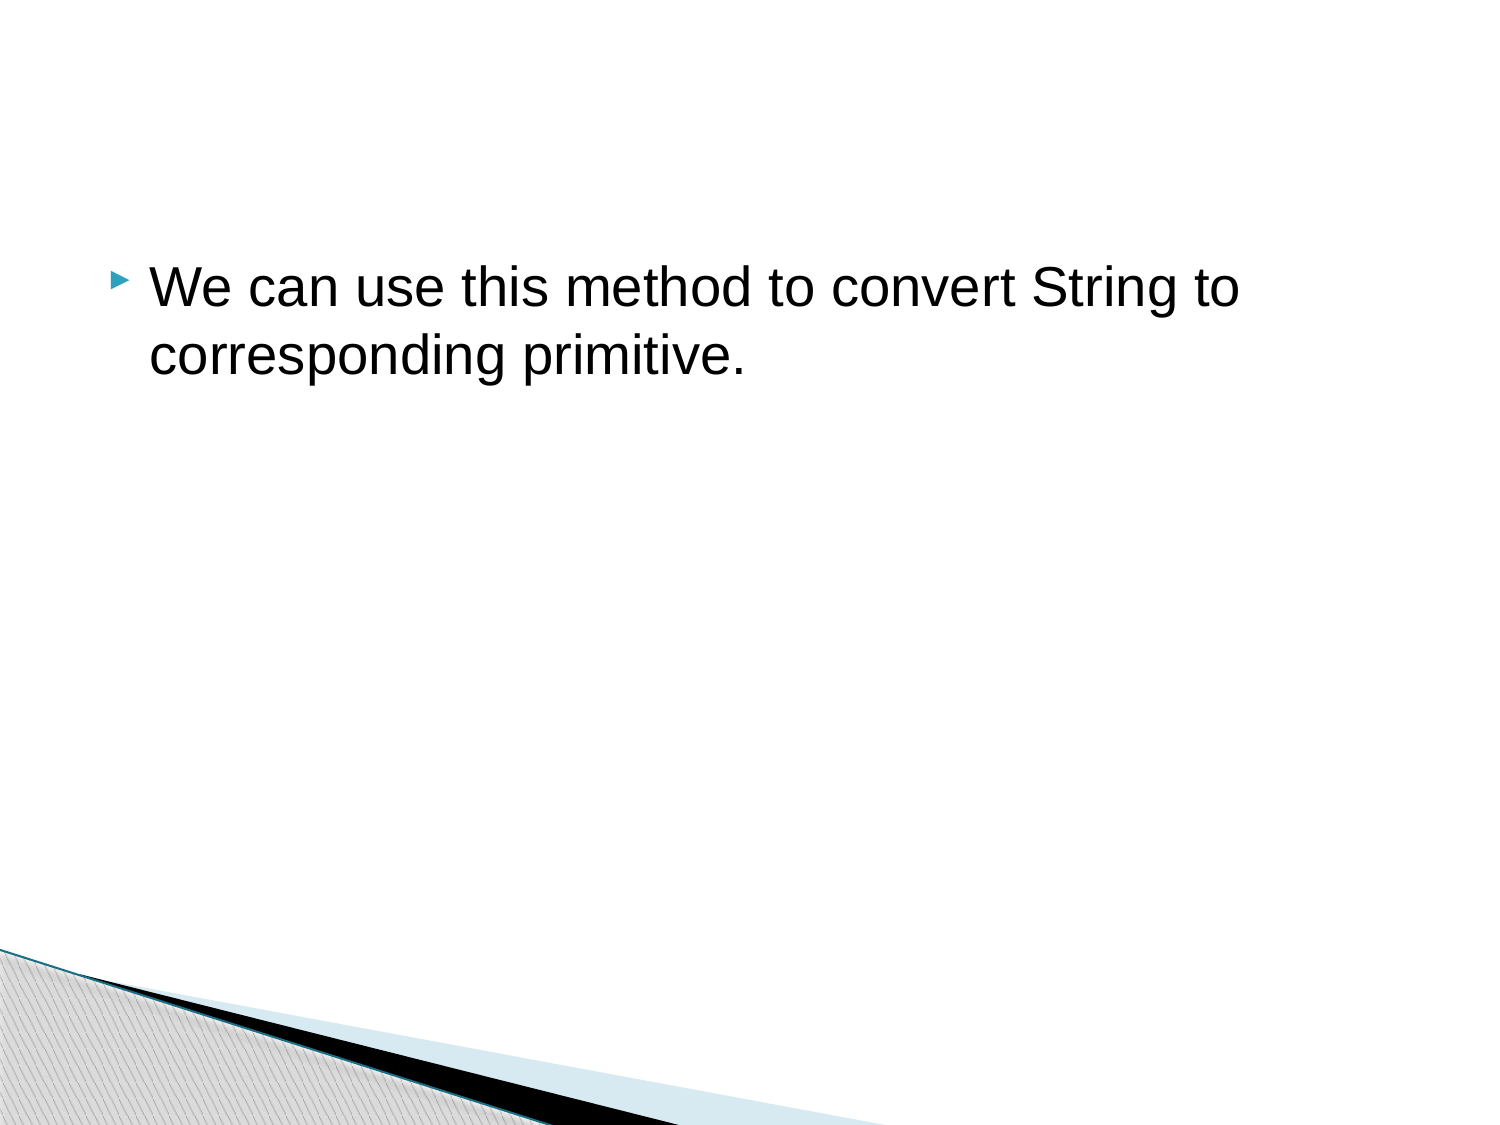

#
We can use this method to convert String to corresponding primitive.